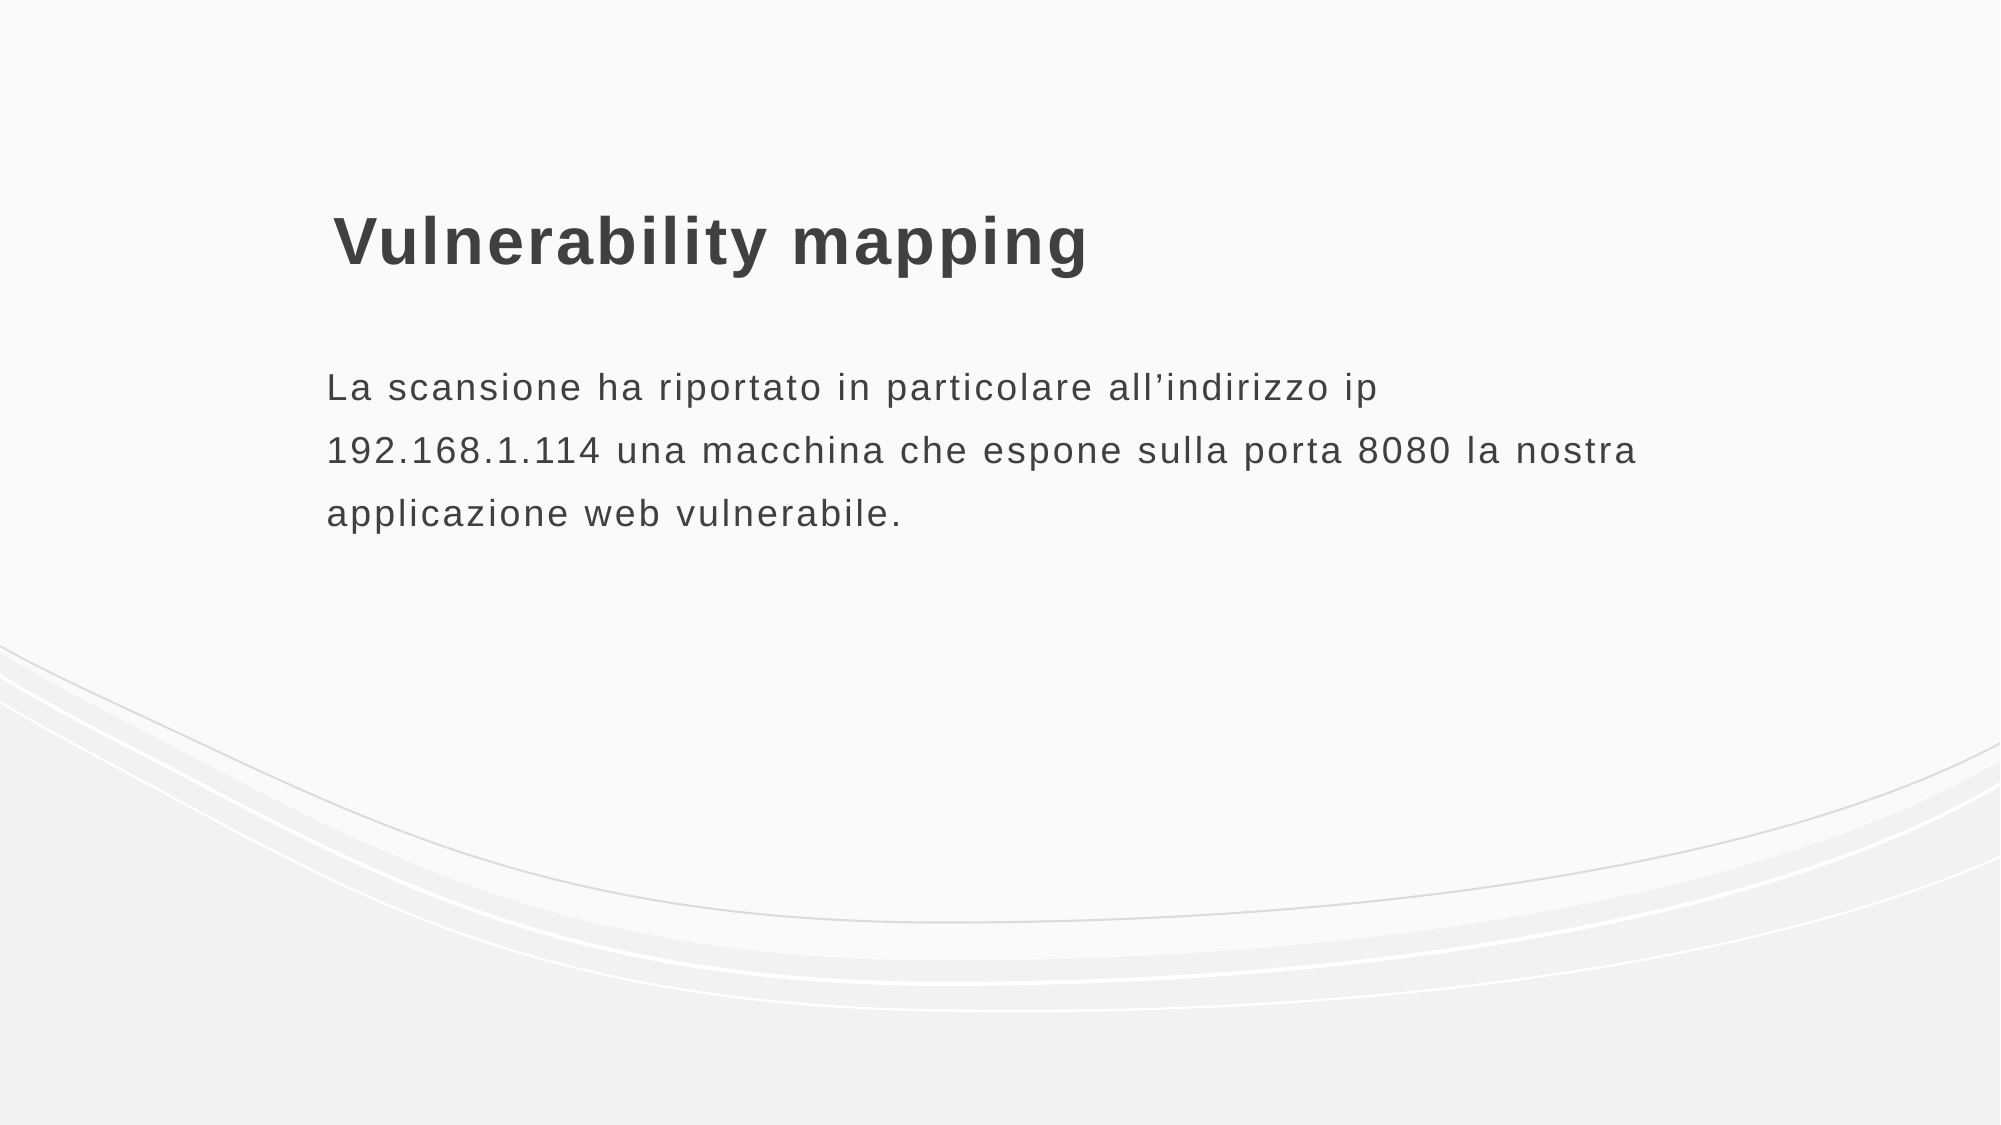

# Vulnerability mapping
La scansione ha riportato in particolare all’indirizzo ip 192.168.1.114 una macchina che espone sulla porta 8080 la nostra applicazione web vulnerabile.